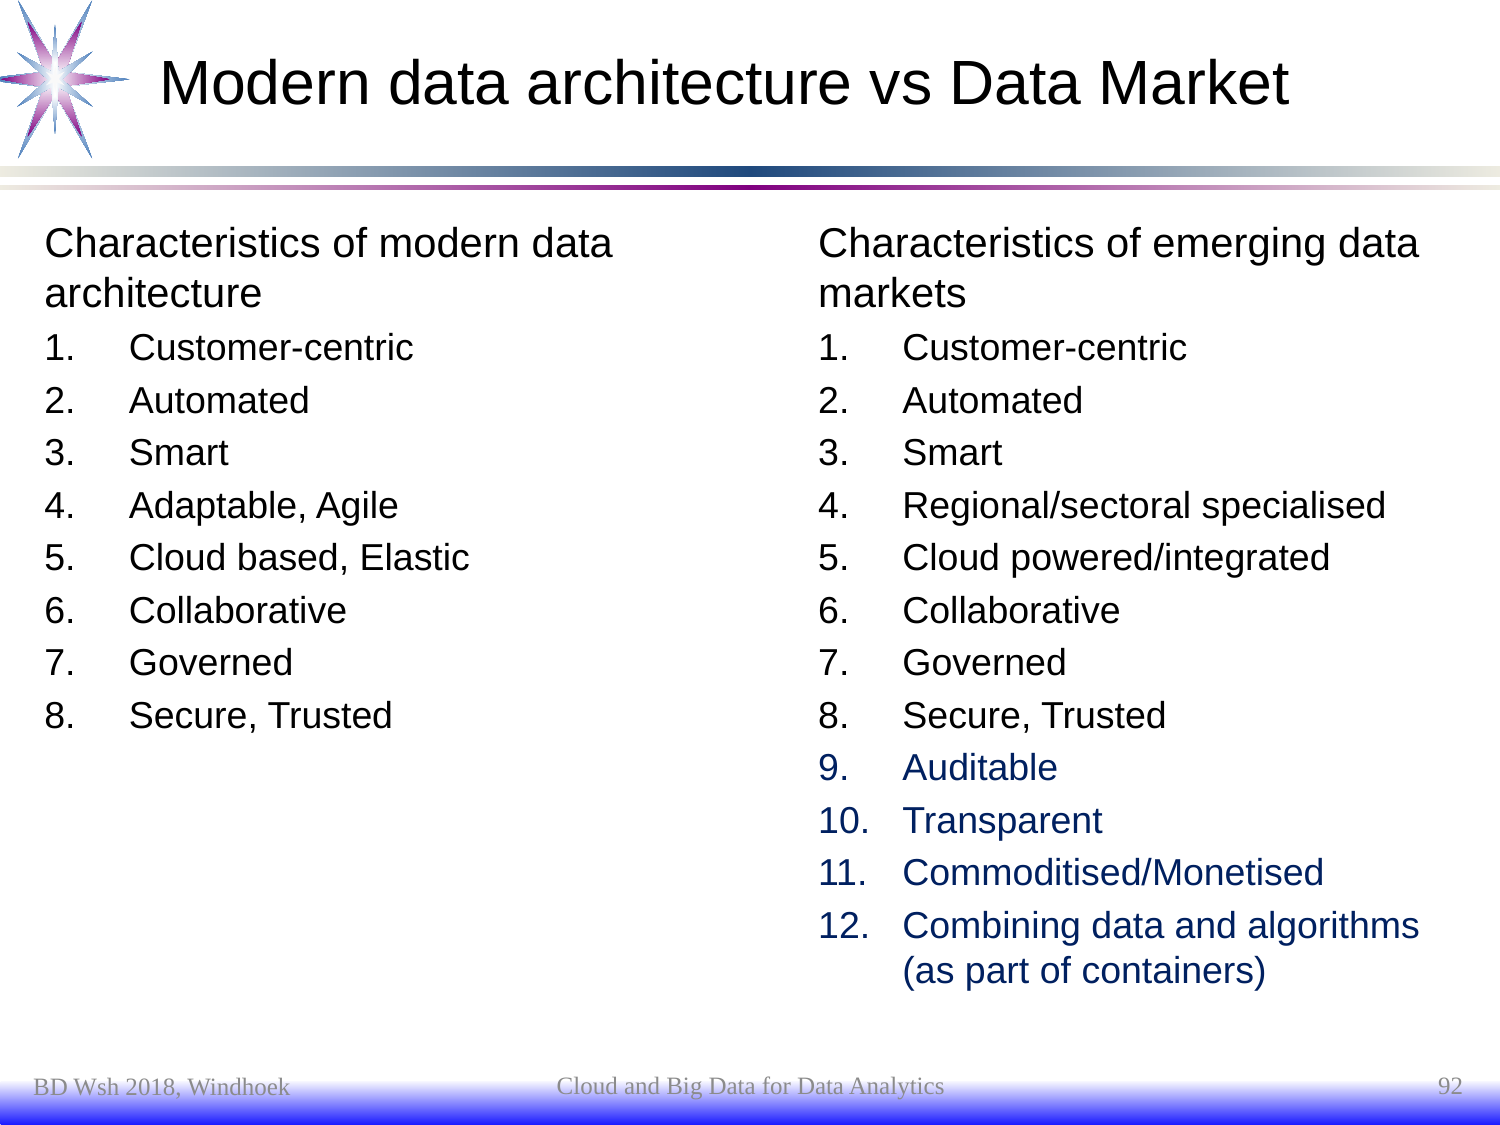

# Modern data architecture vs Data Market
Characteristics of modern data architecture
Customer-centric
Automated
Smart
Adaptable, Agile
Cloud based, Elastic
Collaborative
Governed
Secure, Trusted
Characteristics of emerging data markets
Customer-centric
Automated
Smart
Regional/sectoral specialised
Cloud powered/integrated
Collaborative
Governed
Secure, Trusted
Auditable
Transparent
Commoditised/Monetised
Combining data and algorithms (as part of containers)
Cloud and Big Data for Data Analytics
92
BD Wsh 2018, Windhoek